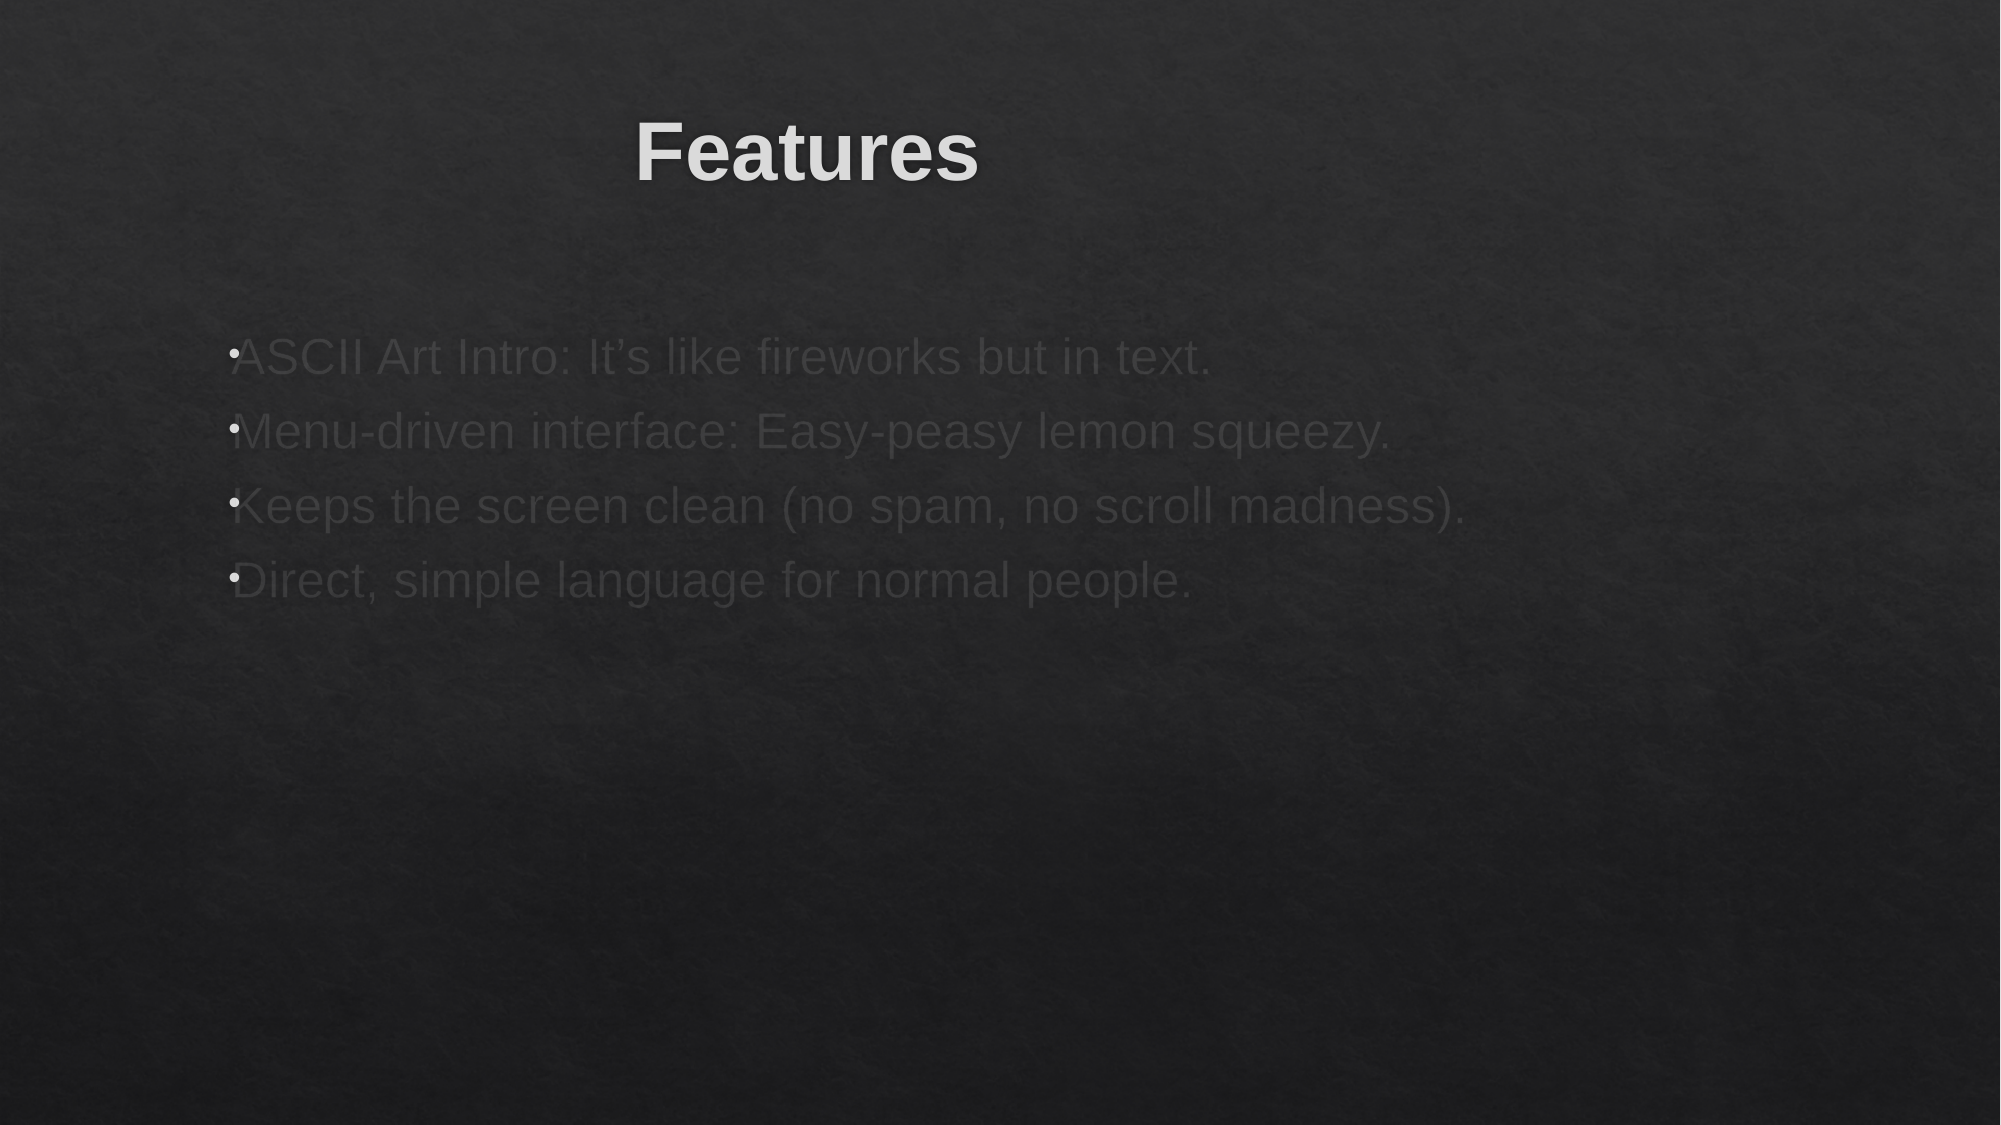

# Features
ASCII Art Intro: It’s like fireworks but in text.
Menu-driven interface: Easy-peasy lemon squeezy.
Keeps the screen clean (no spam, no scroll madness).
Direct, simple language for normal people.